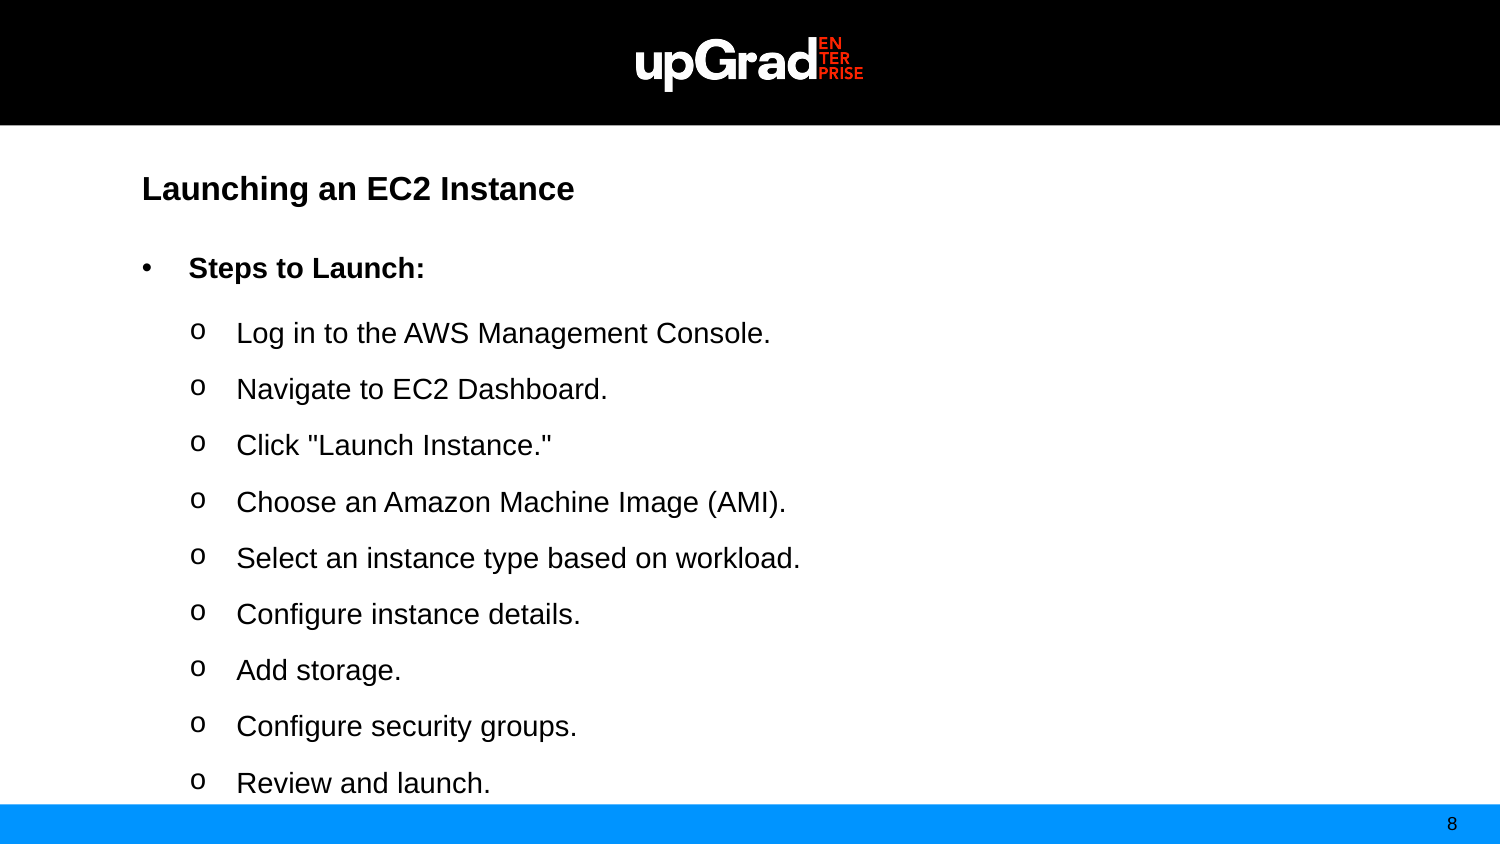

Launching an EC2 Instance
Steps to Launch:
Log in to the AWS Management Console.
Navigate to EC2 Dashboard.
Click "Launch Instance."
Choose an Amazon Machine Image (AMI).
Select an instance type based on workload.
Configure instance details.
Add storage.
Configure security groups.
Review and launch.
8